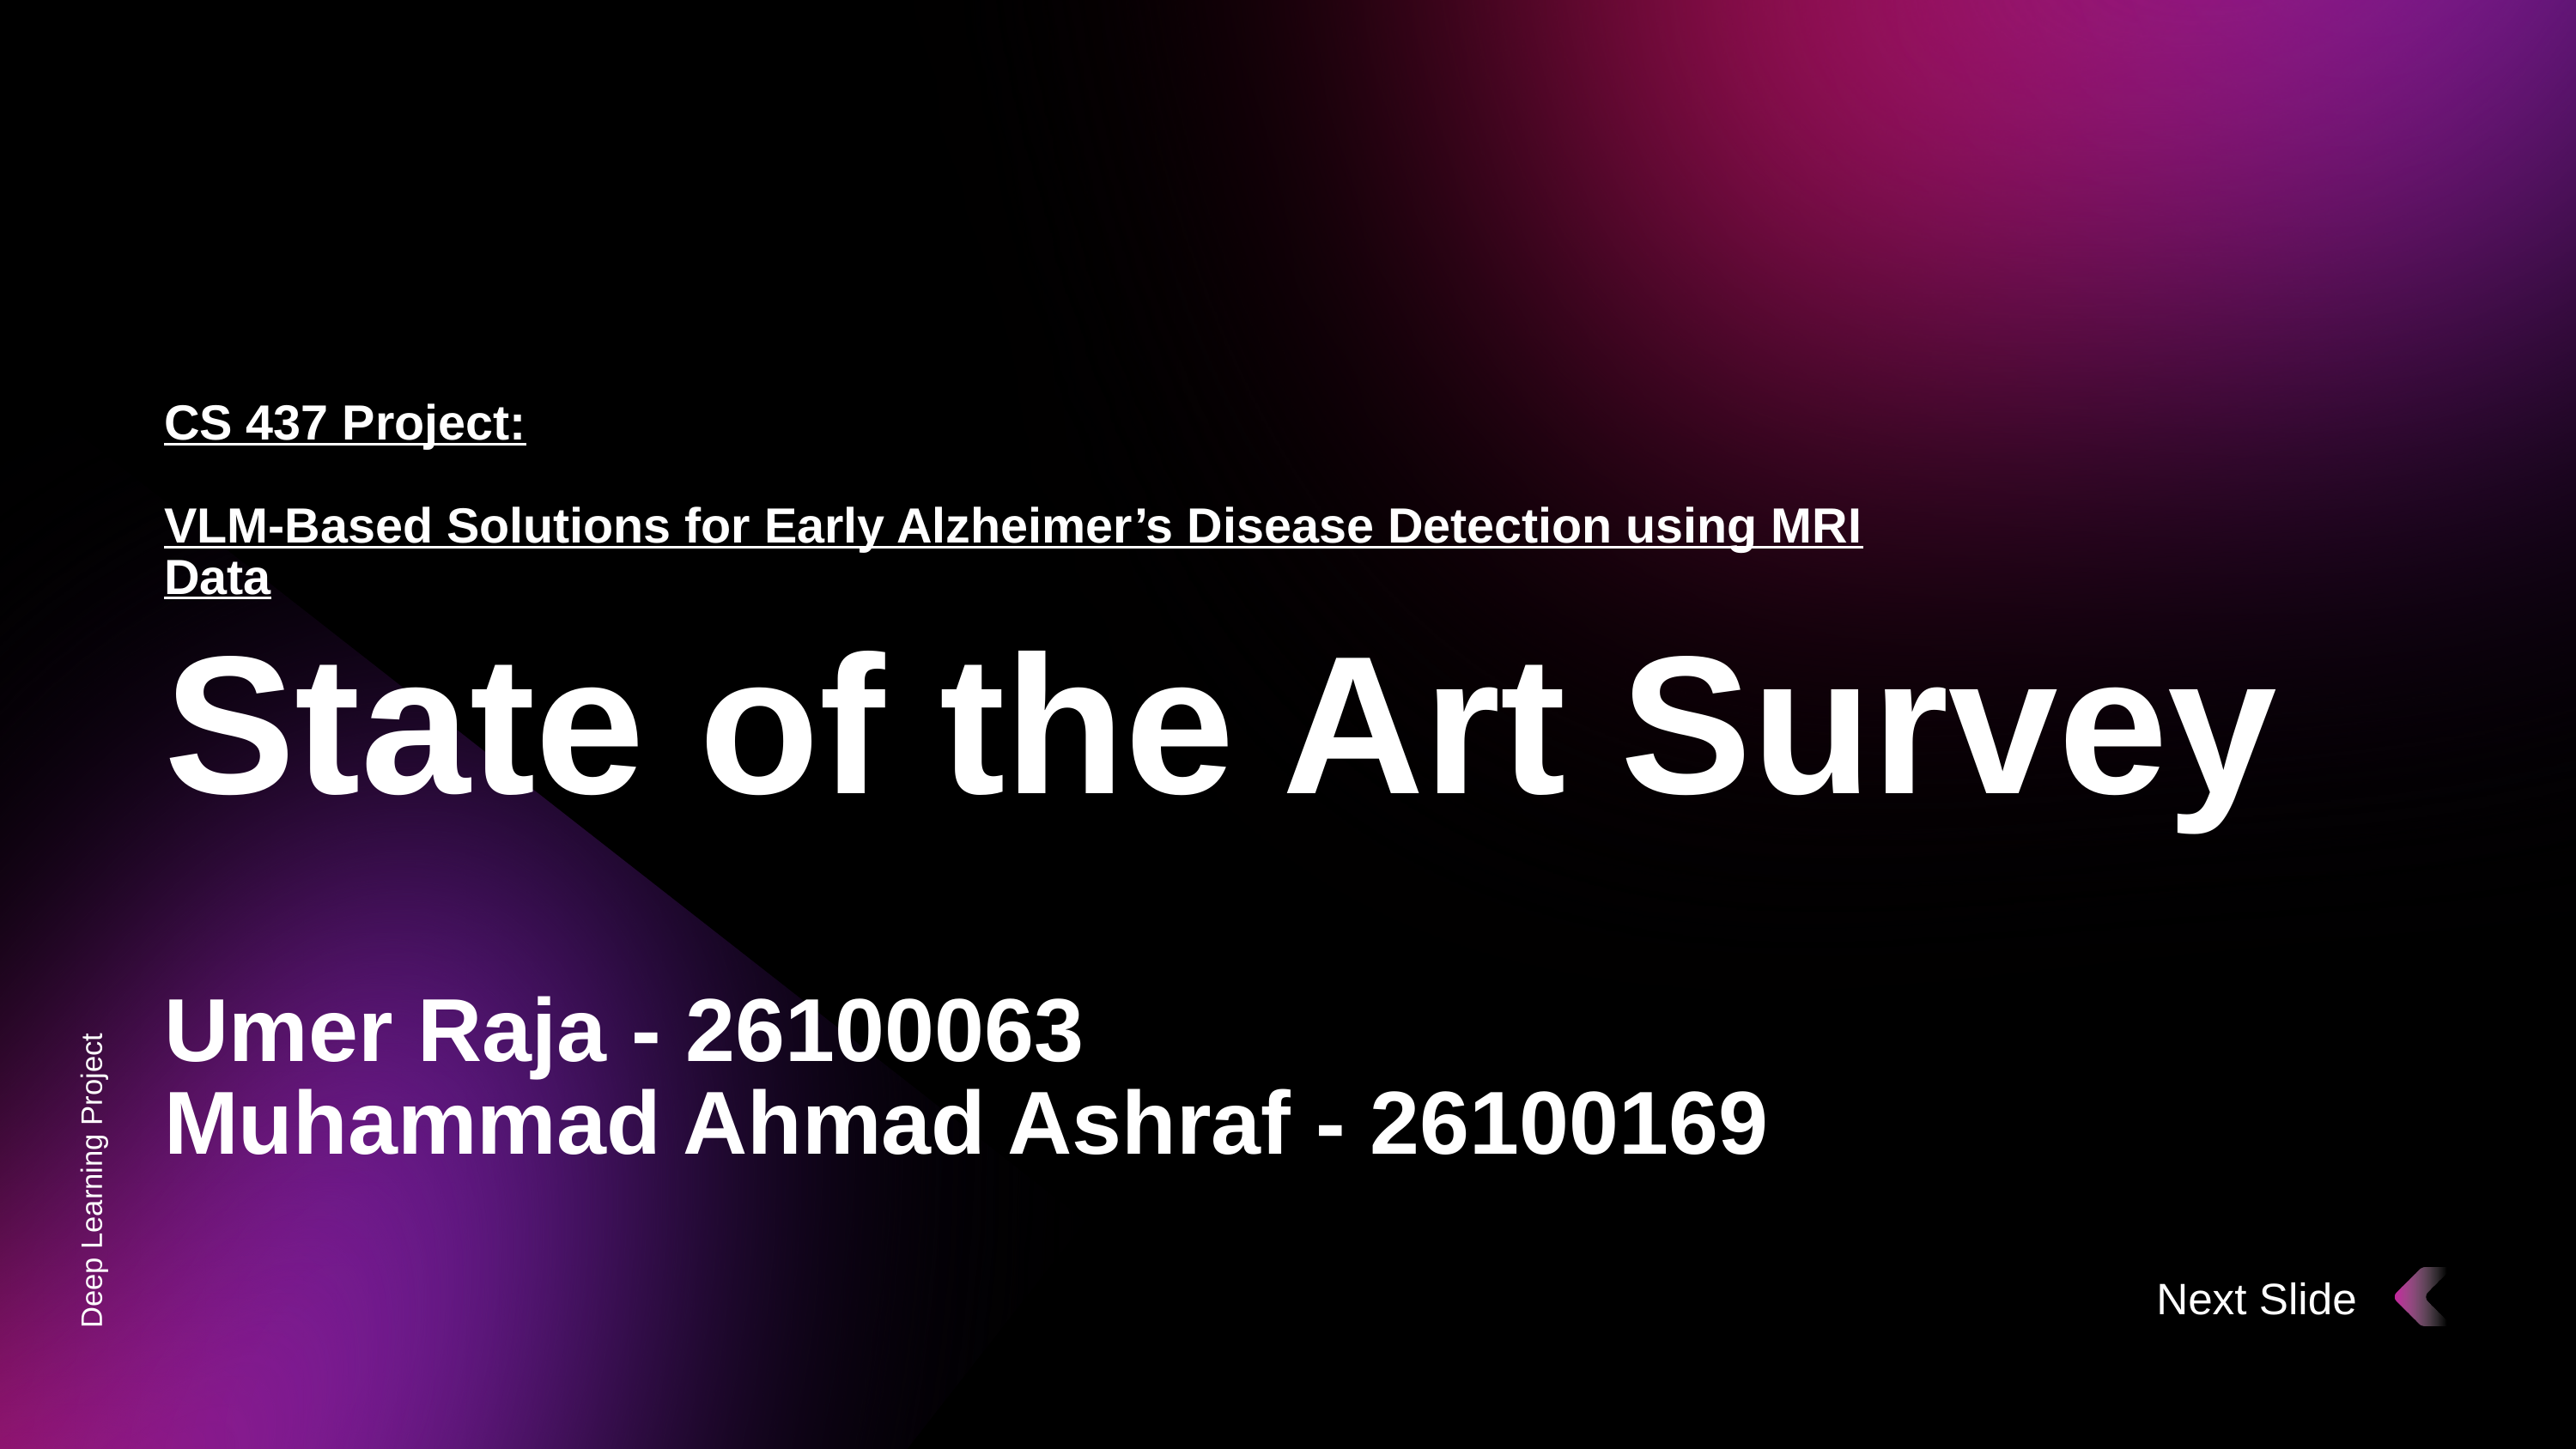

CS 437 Project:

VLM-Based Solutions for Early Alzheimer’s Disease Detection using MRI Data

State of the Art Survey

Umer Raja - 26100063
Muhammad Ahmad Ashraf - 26100169
Deep Learning Project

Next Slide